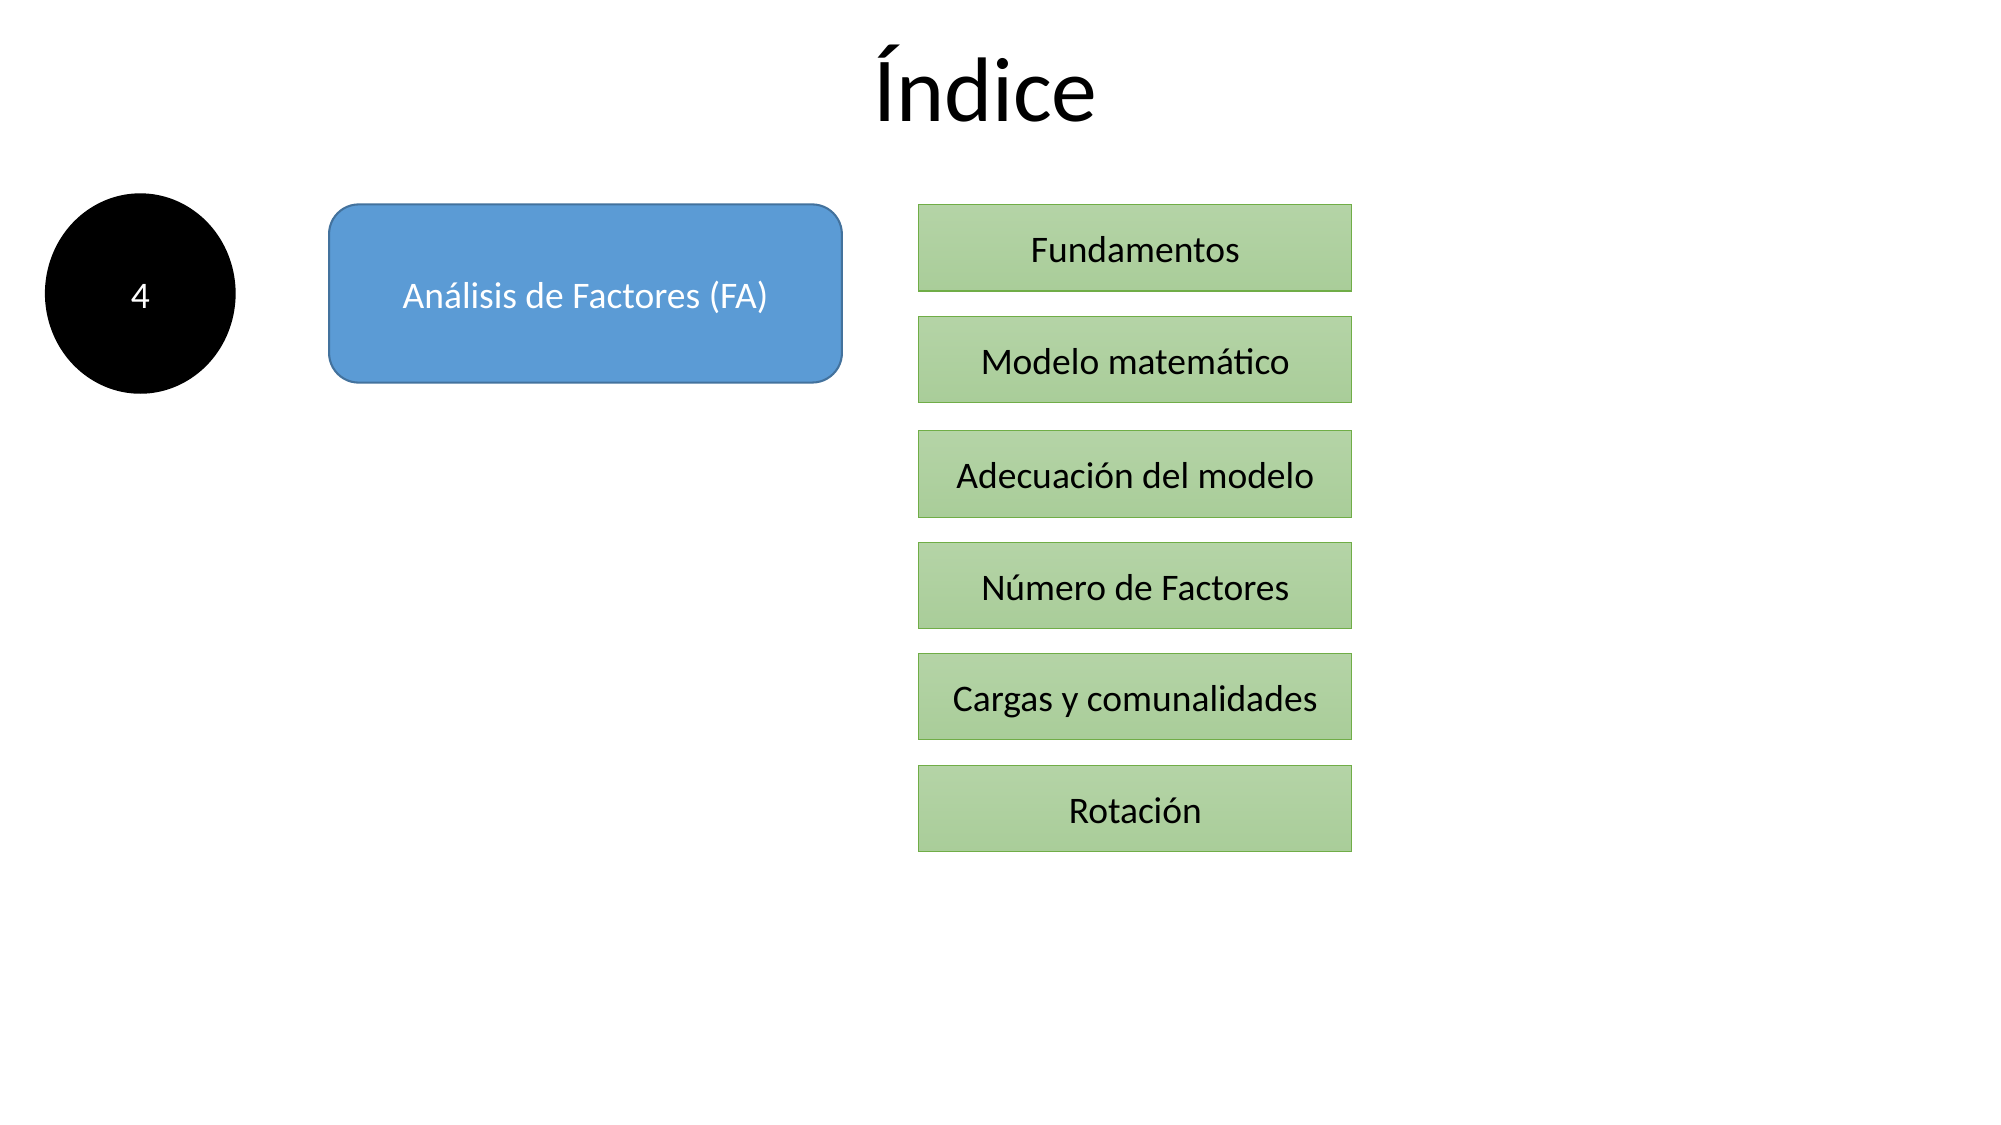

# Índice
4
Análisis de Factores (FA)
Fundamentos
Modelo matemático
Adecuación del modelo
Número de Factores
Cargas y comunalidades
Rotación